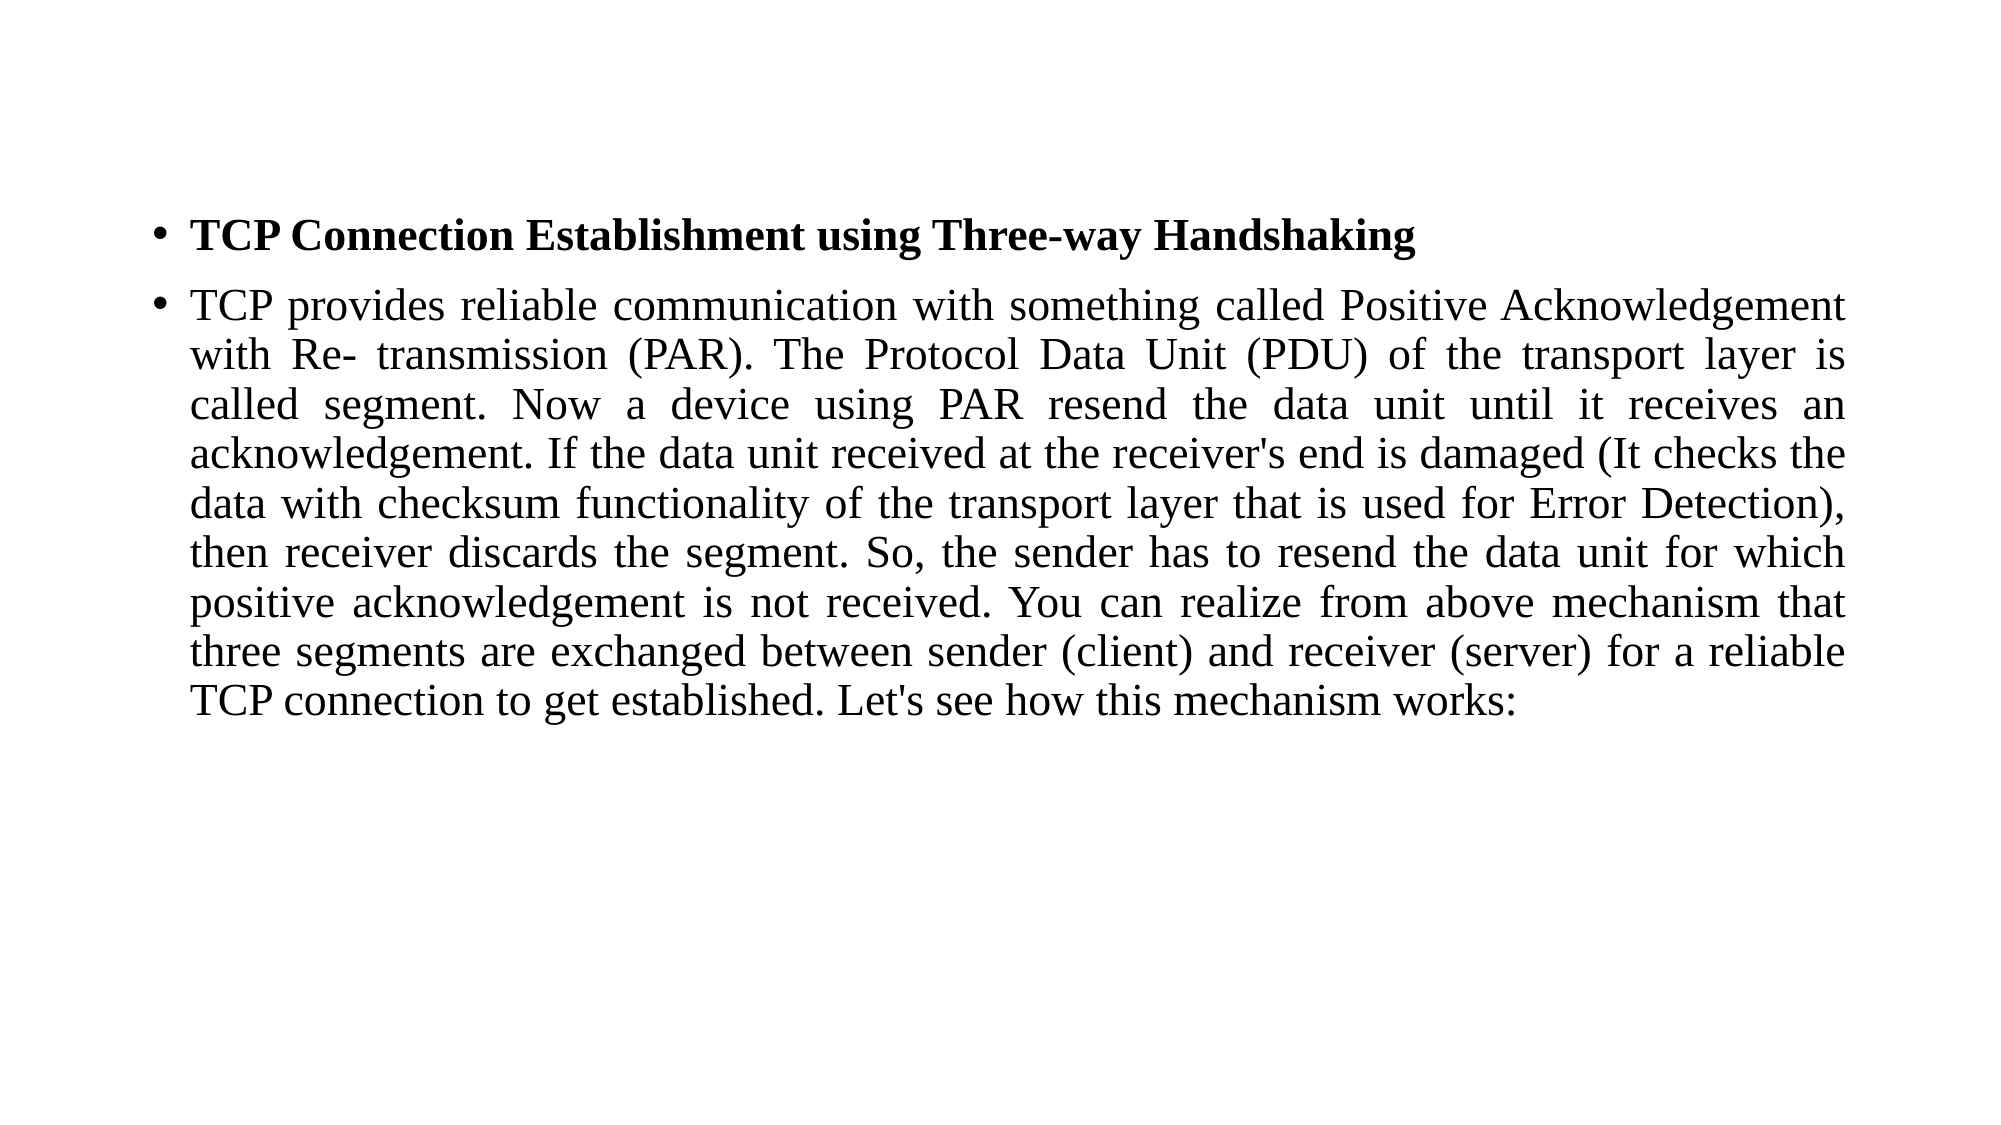

#
TCP Connection Establishment using Three-way Handshaking
TCP provides reliable communication with something called Positive Acknowledgement with Re- transmission (PAR). The Protocol Data Unit (PDU) of the transport layer is called segment. Now a device using PAR resend the data unit until it receives an acknowledgement. If the data unit received at the receiver's end is damaged (It checks the data with checksum functionality of the transport layer that is used for Error Detection), then receiver discards the segment. So, the sender has to resend the data unit for which positive acknowledgement is not received. You can realize from above mechanism that three segments are exchanged between sender (client) and receiver (server) for a reliable TCP connection to get established. Let's see how this mechanism works: